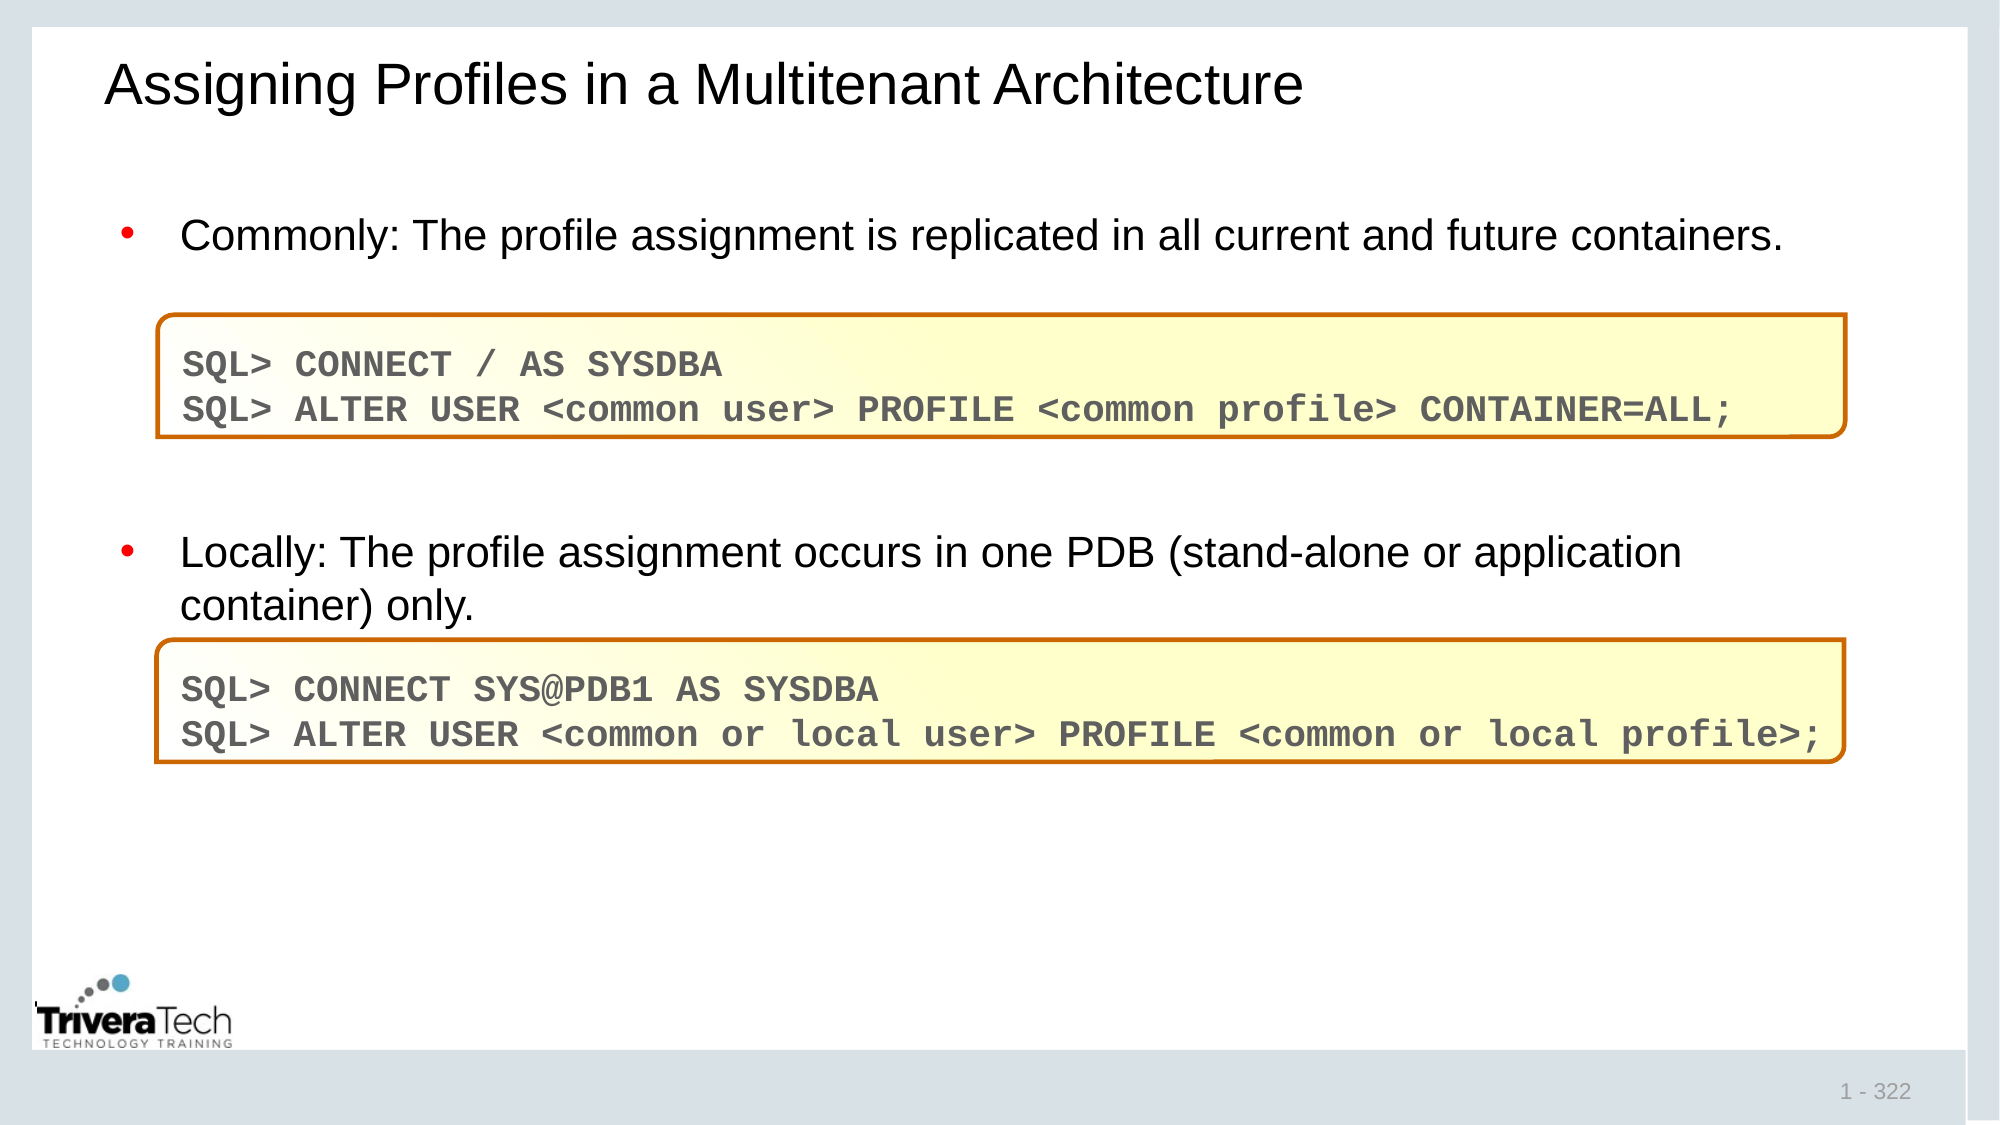

# Assigning Profiles in a Multitenant Architecture
Commonly: The profile assignment is replicated in all current and future containers.

Locally: The profile assignment occurs in one PDB (stand-alone or application container) only.
SQL> CONNECT / AS SYSDBA
SQL> ALTER USER <common user> PROFILE <common profile> CONTAINER=ALL;
SQL> CONNECT SYS@PDB1 AS SYSDBA
SQL> ALTER USER <common or local user> PROFILE <common or local profile>;